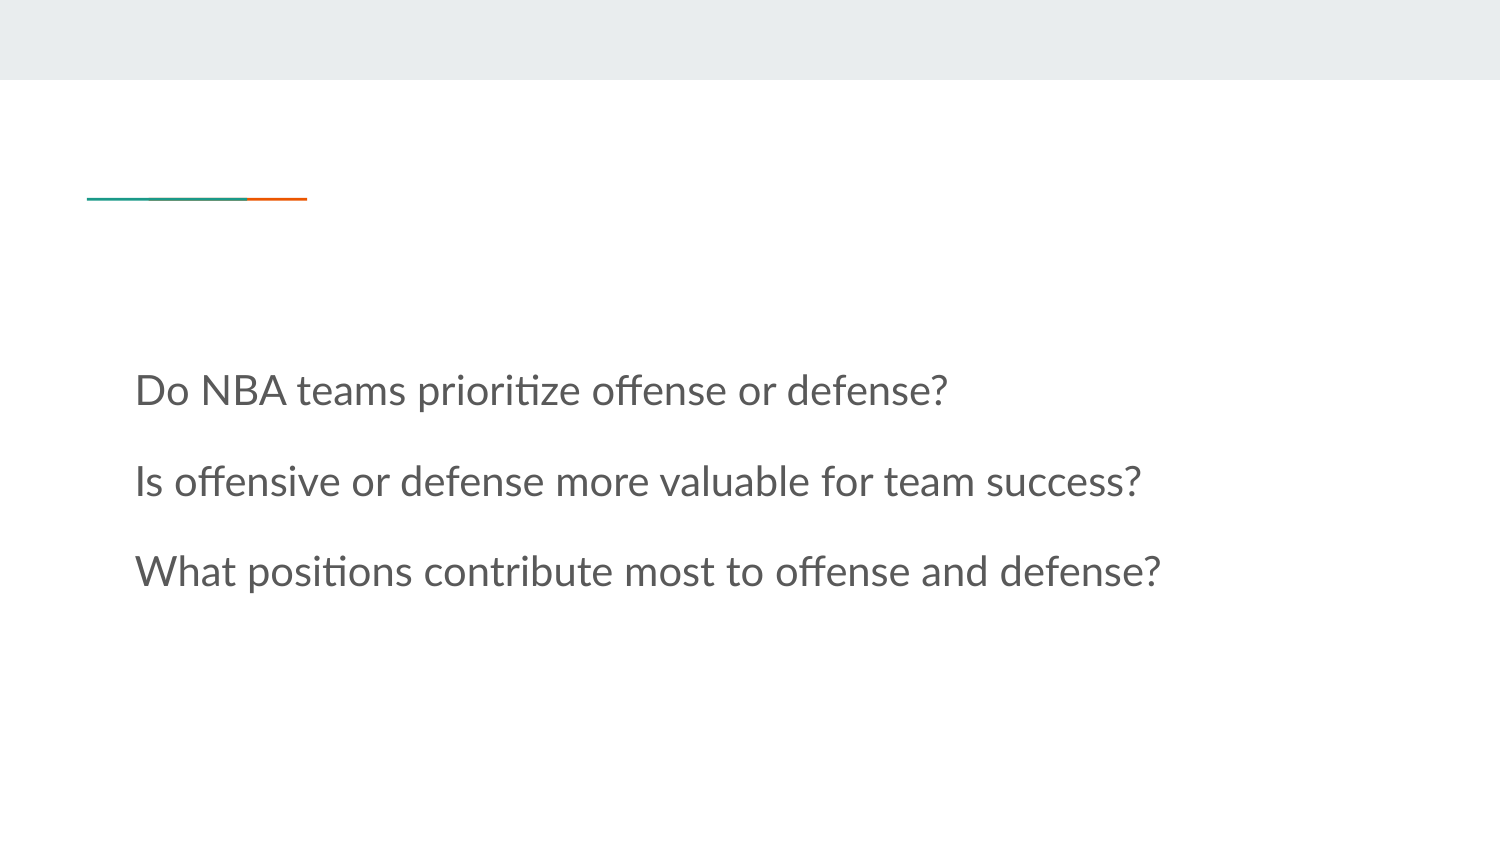

Do NBA teams prioritize offense or defense?
Is offensive or defense more valuable for team success?
What positions contribute most to offense and defense?